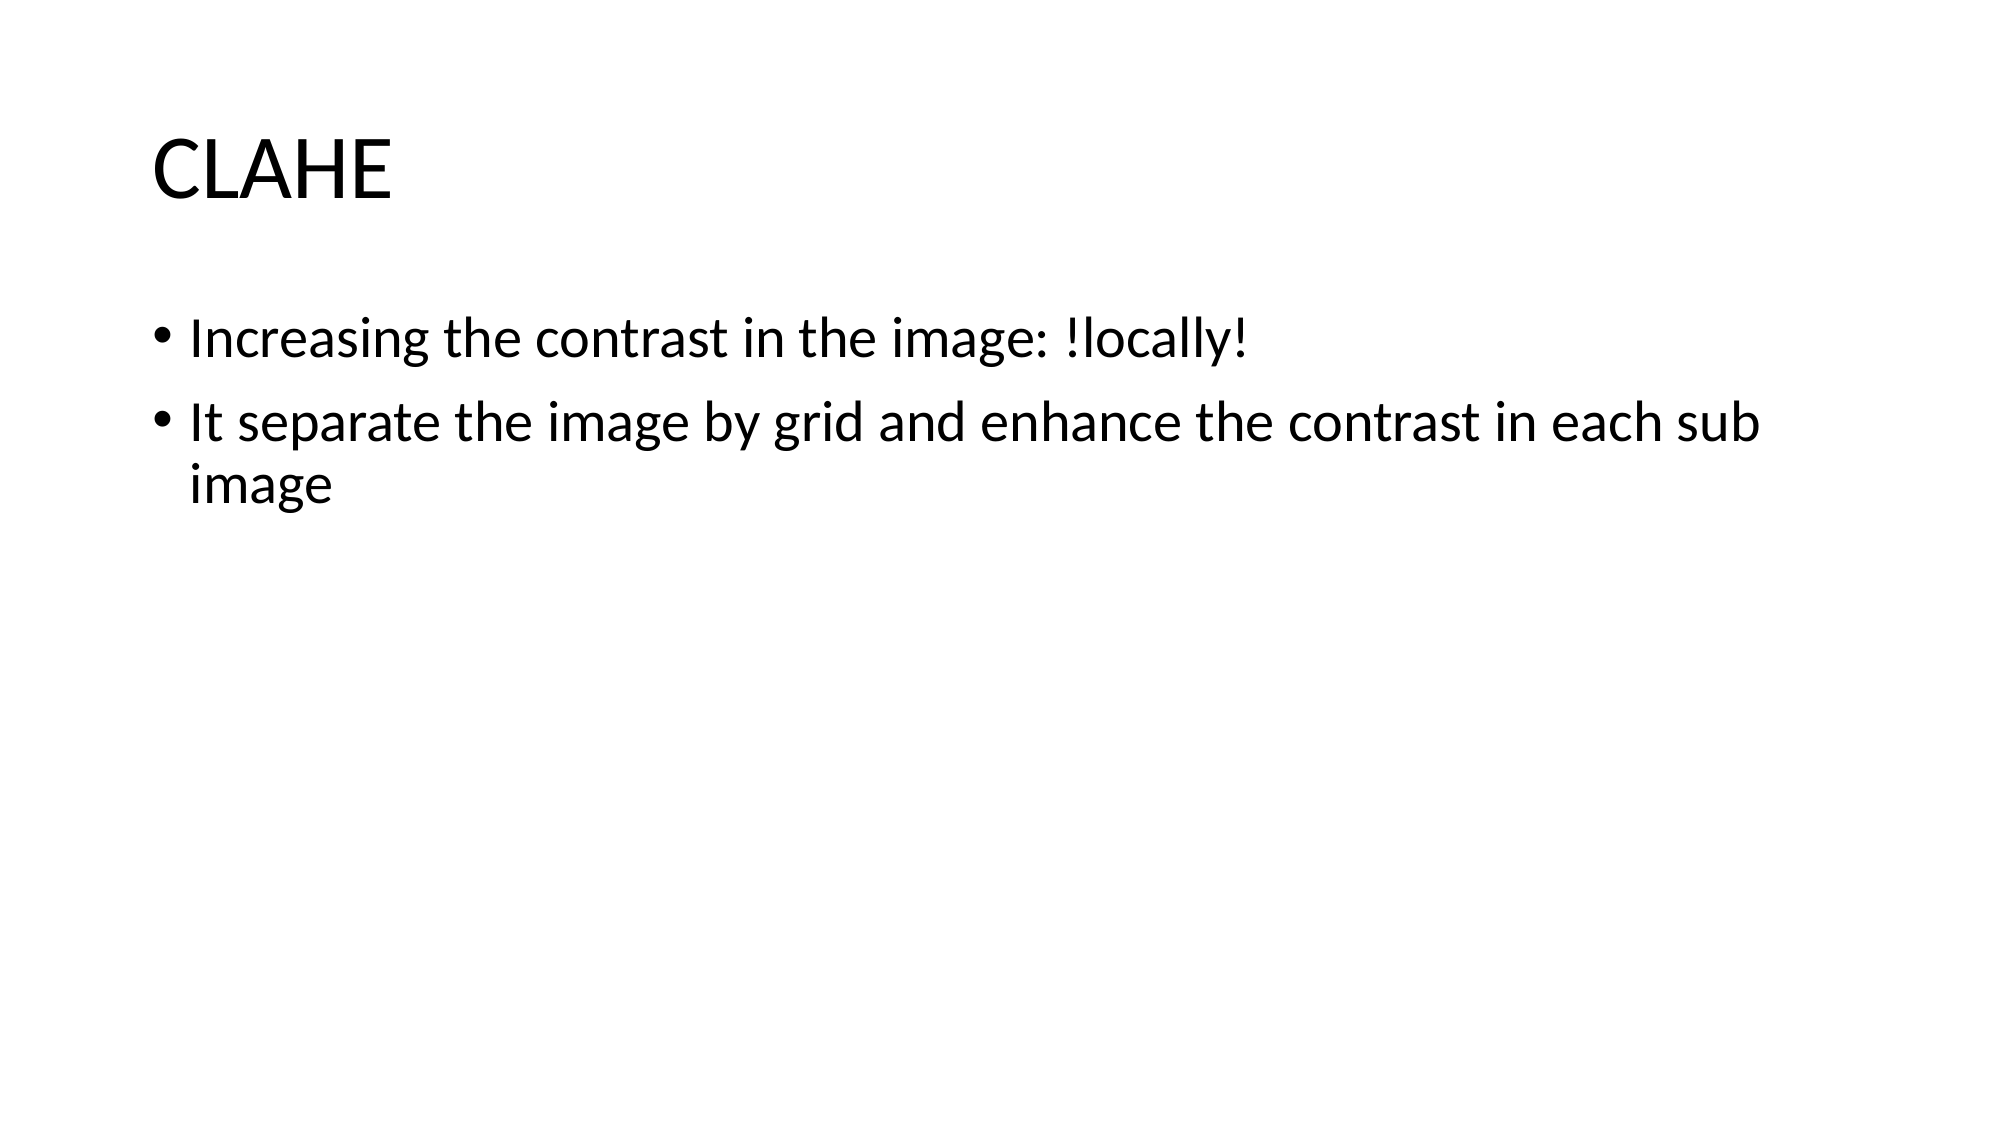

# CLAHE
Increasing the contrast in the image: !locally!
It separate the image by grid and enhance the contrast in each sub image